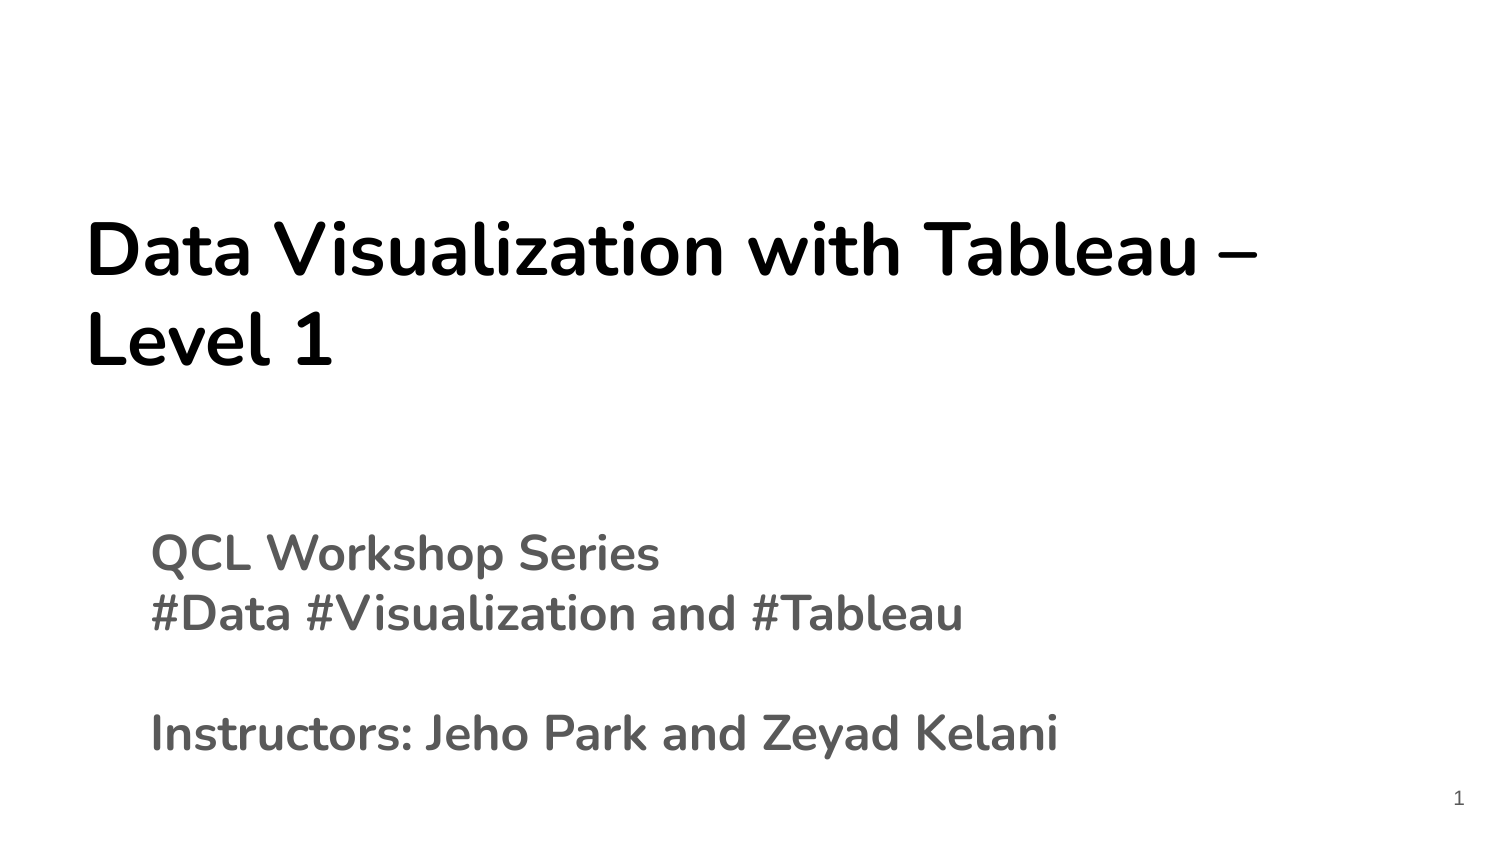

# Data Visualization with Tableau – Level 1
QCL Workshop Series
#Data #Visualization and #Tableau

Instructors: Jeho Park and Zeyad Kelani
1